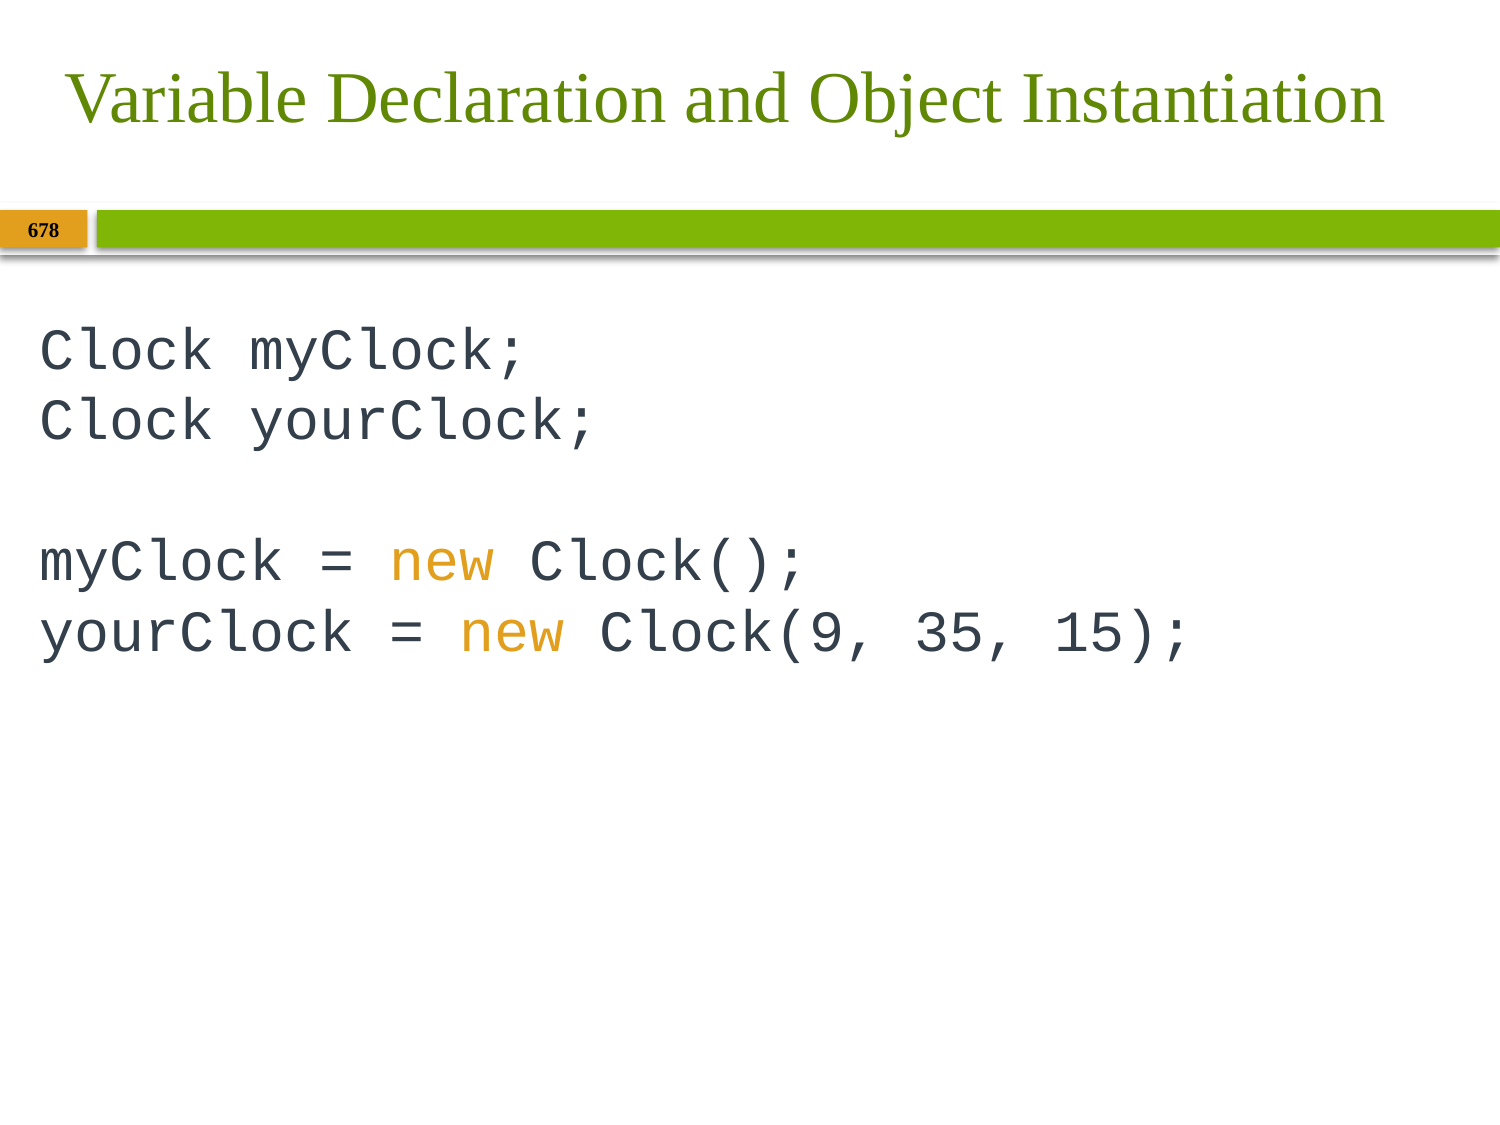

# Variable Declaration and Object Instantiation
678

Clock myClock;
Clock yourClock;

myClock = new Clock();
yourClock = new Clock(9, 35, 15);